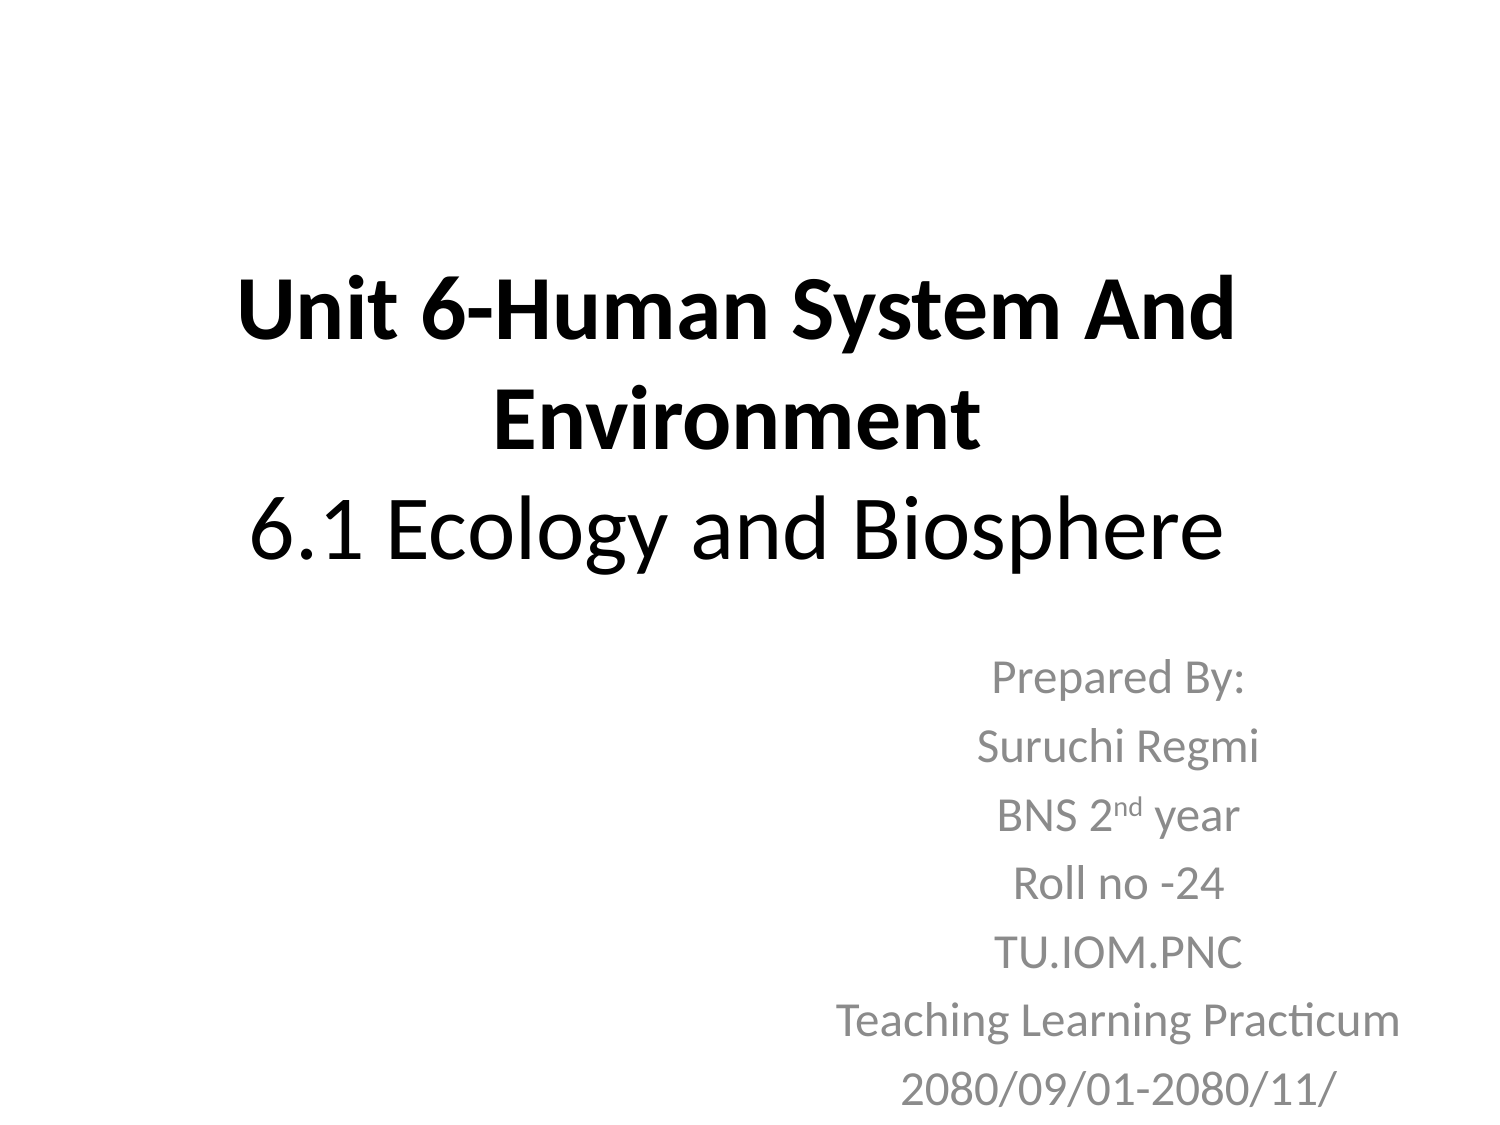

# Unit 6-Human System And Environment 6.1 Ecology and Biosphere
Prepared By:
Suruchi Regmi
BNS 2nd year
Roll no -24
TU.IOM.PNC
Teaching Learning Practicum
2080/09/01-2080/11/